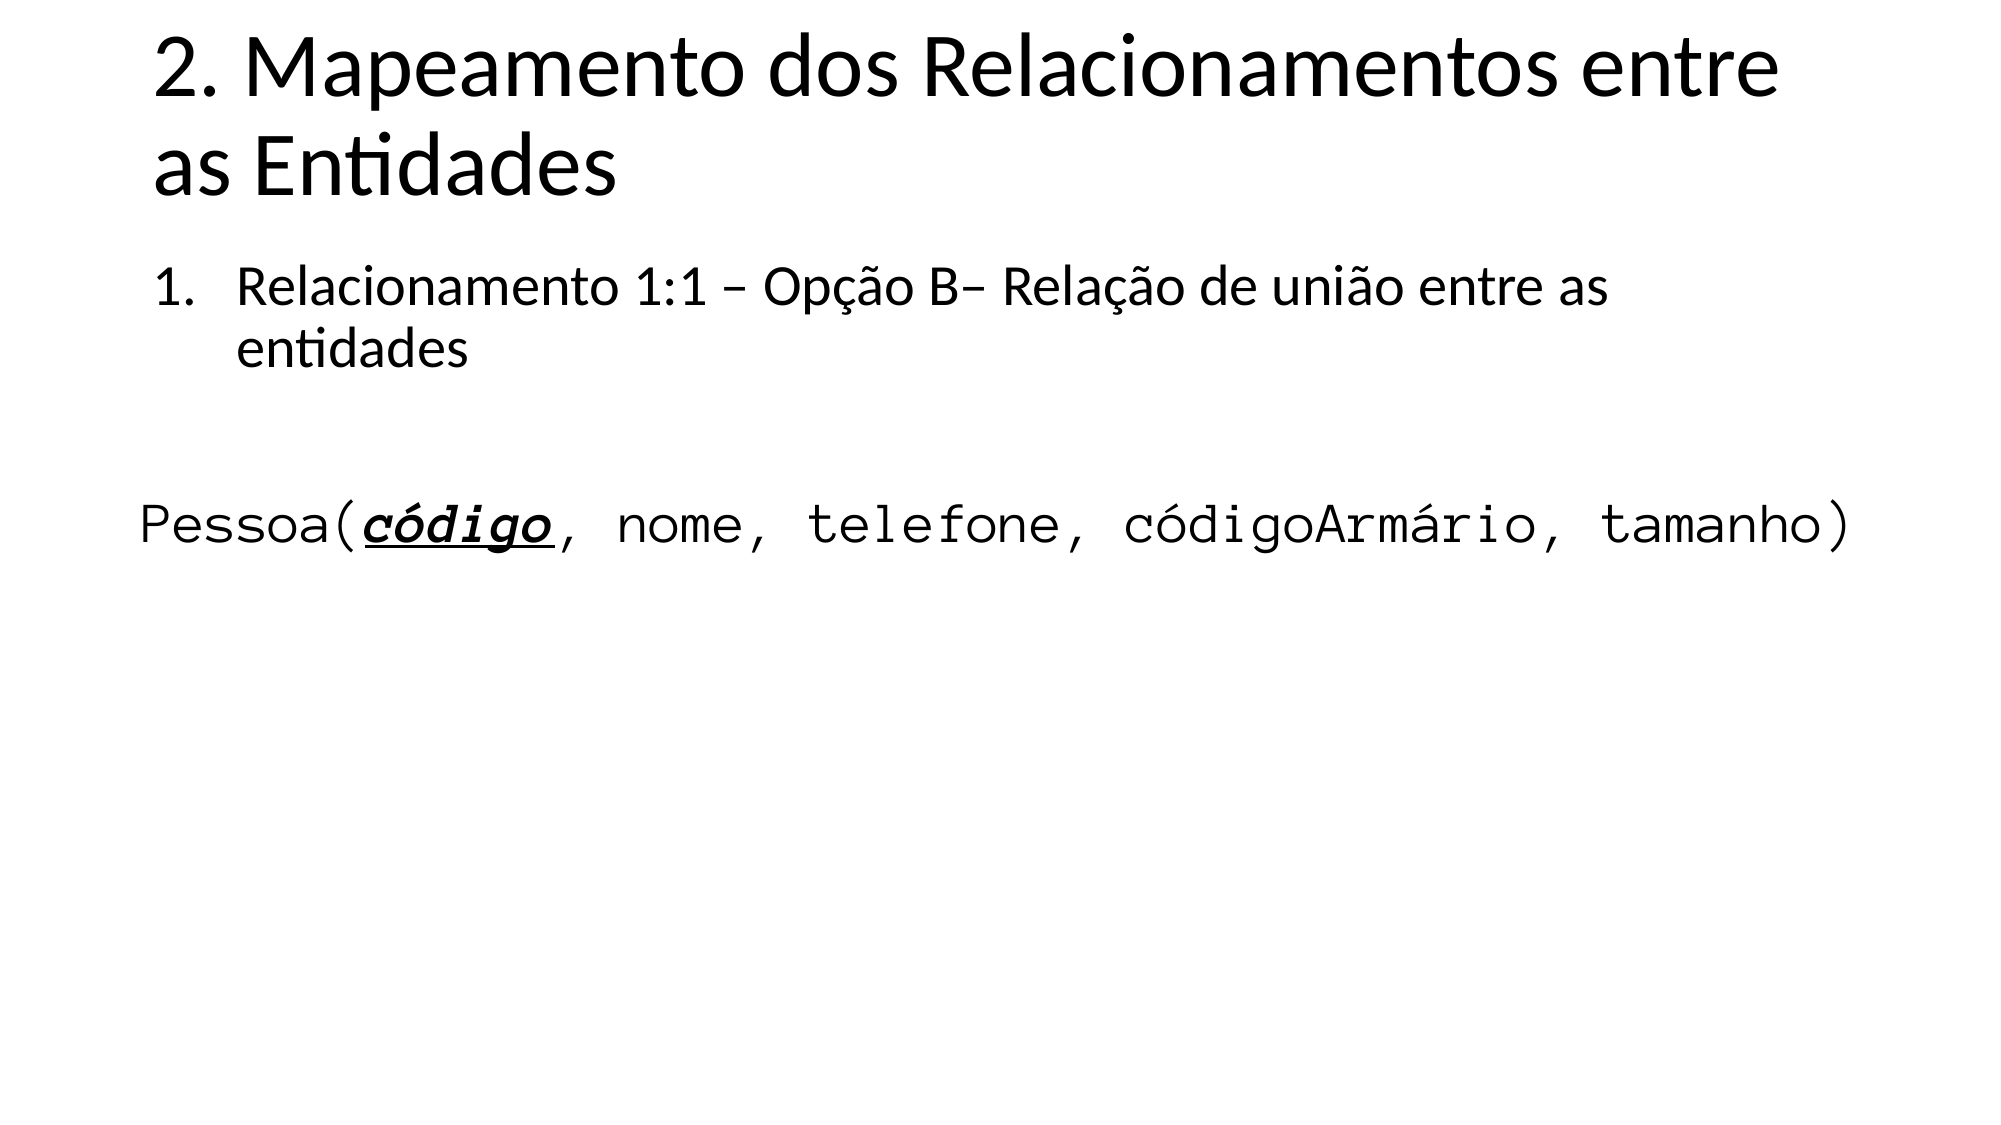

# 2. Mapeamento dos Relacionamentos entre as Entidades
Relacionamento 1:1 – Opção B– Relação de união entre as entidades
Pessoa(código, nome, telefone, códigoArmário, tamanho)